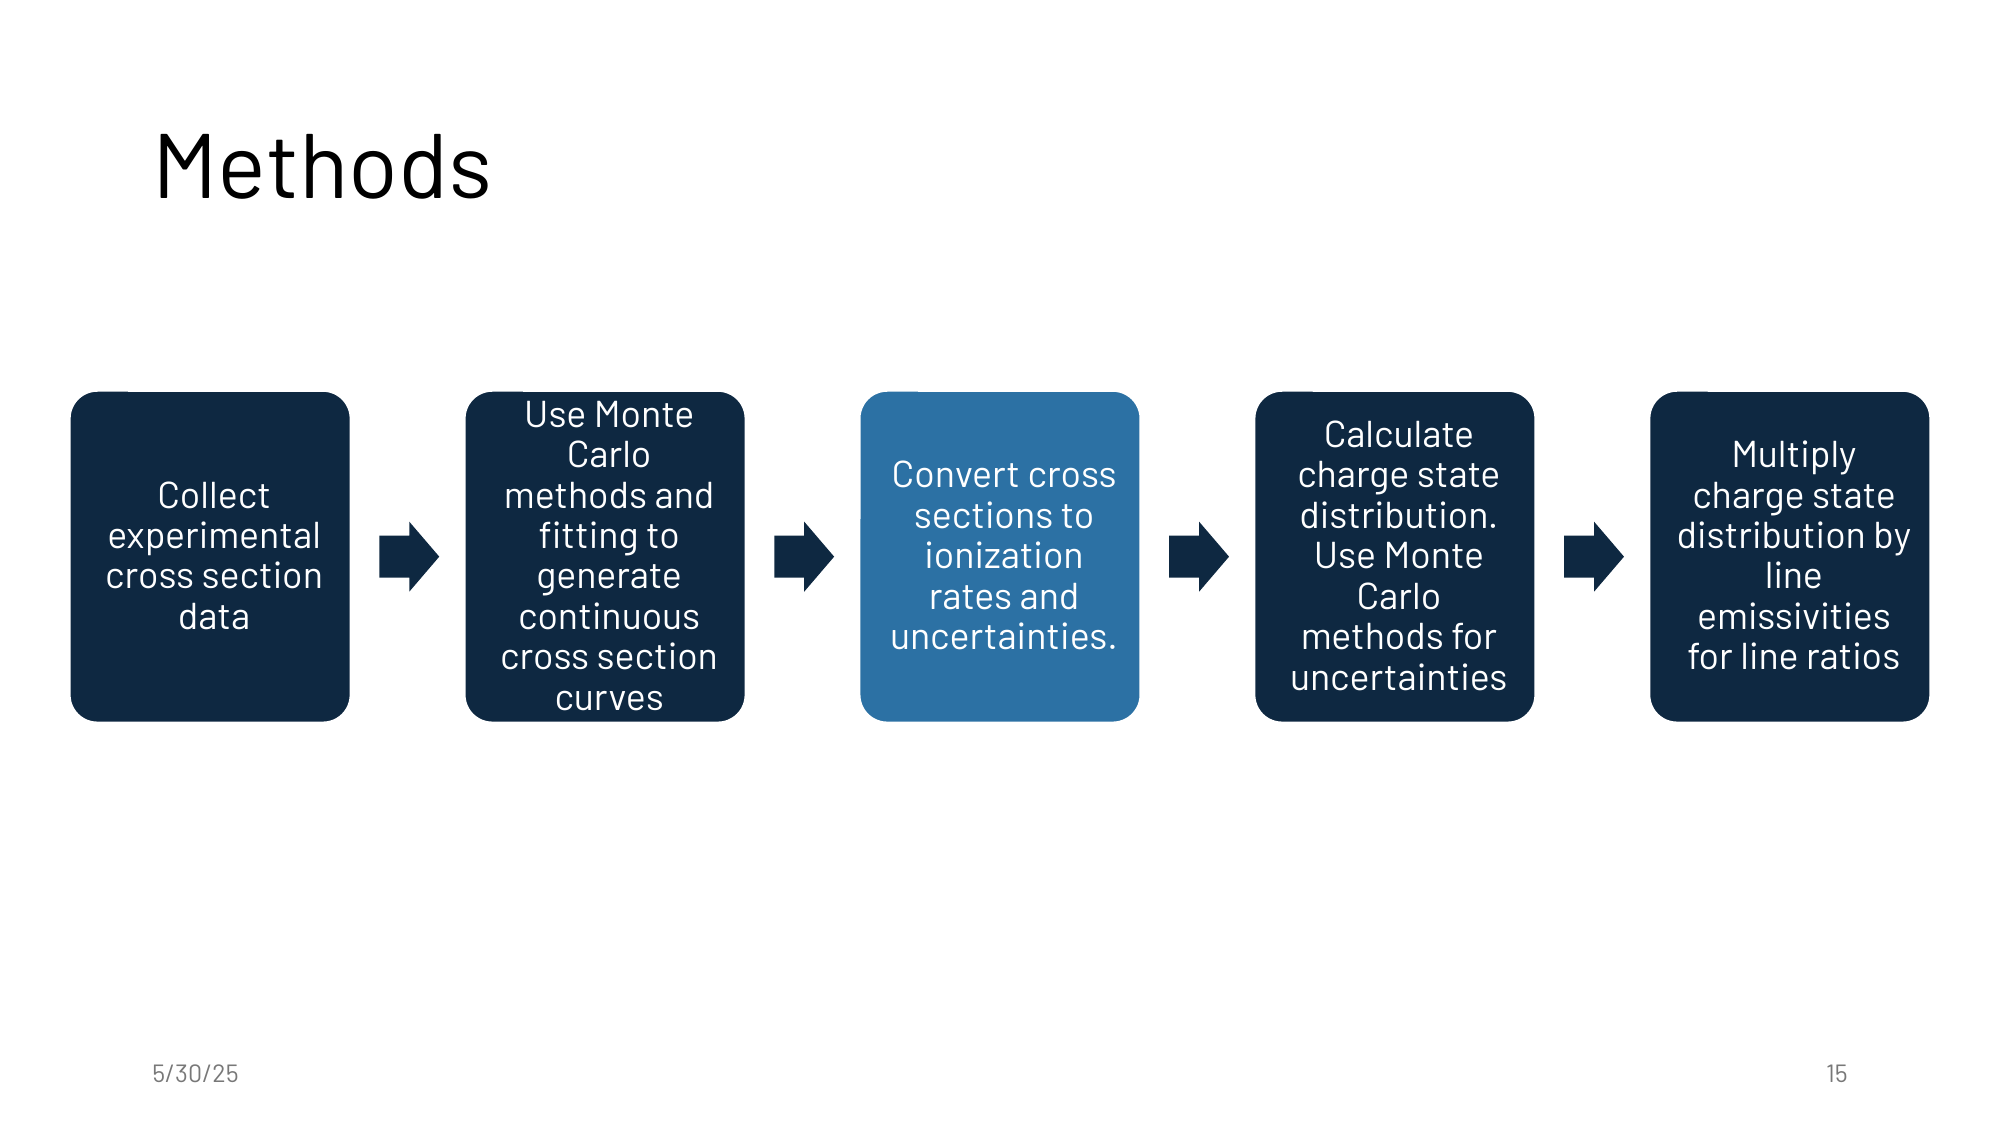

# Methods
Collect experimental cross section data

Use Monte Carlo methods and fitting to generate continuous cross section curves

Convert cross sections to ionization rates and uncertainties.

Calculate charge state distribution. Use Monte Carlo methods for uncertainties

Multiply charge state distribution by line emissivities for line ratios
5/30/25
15